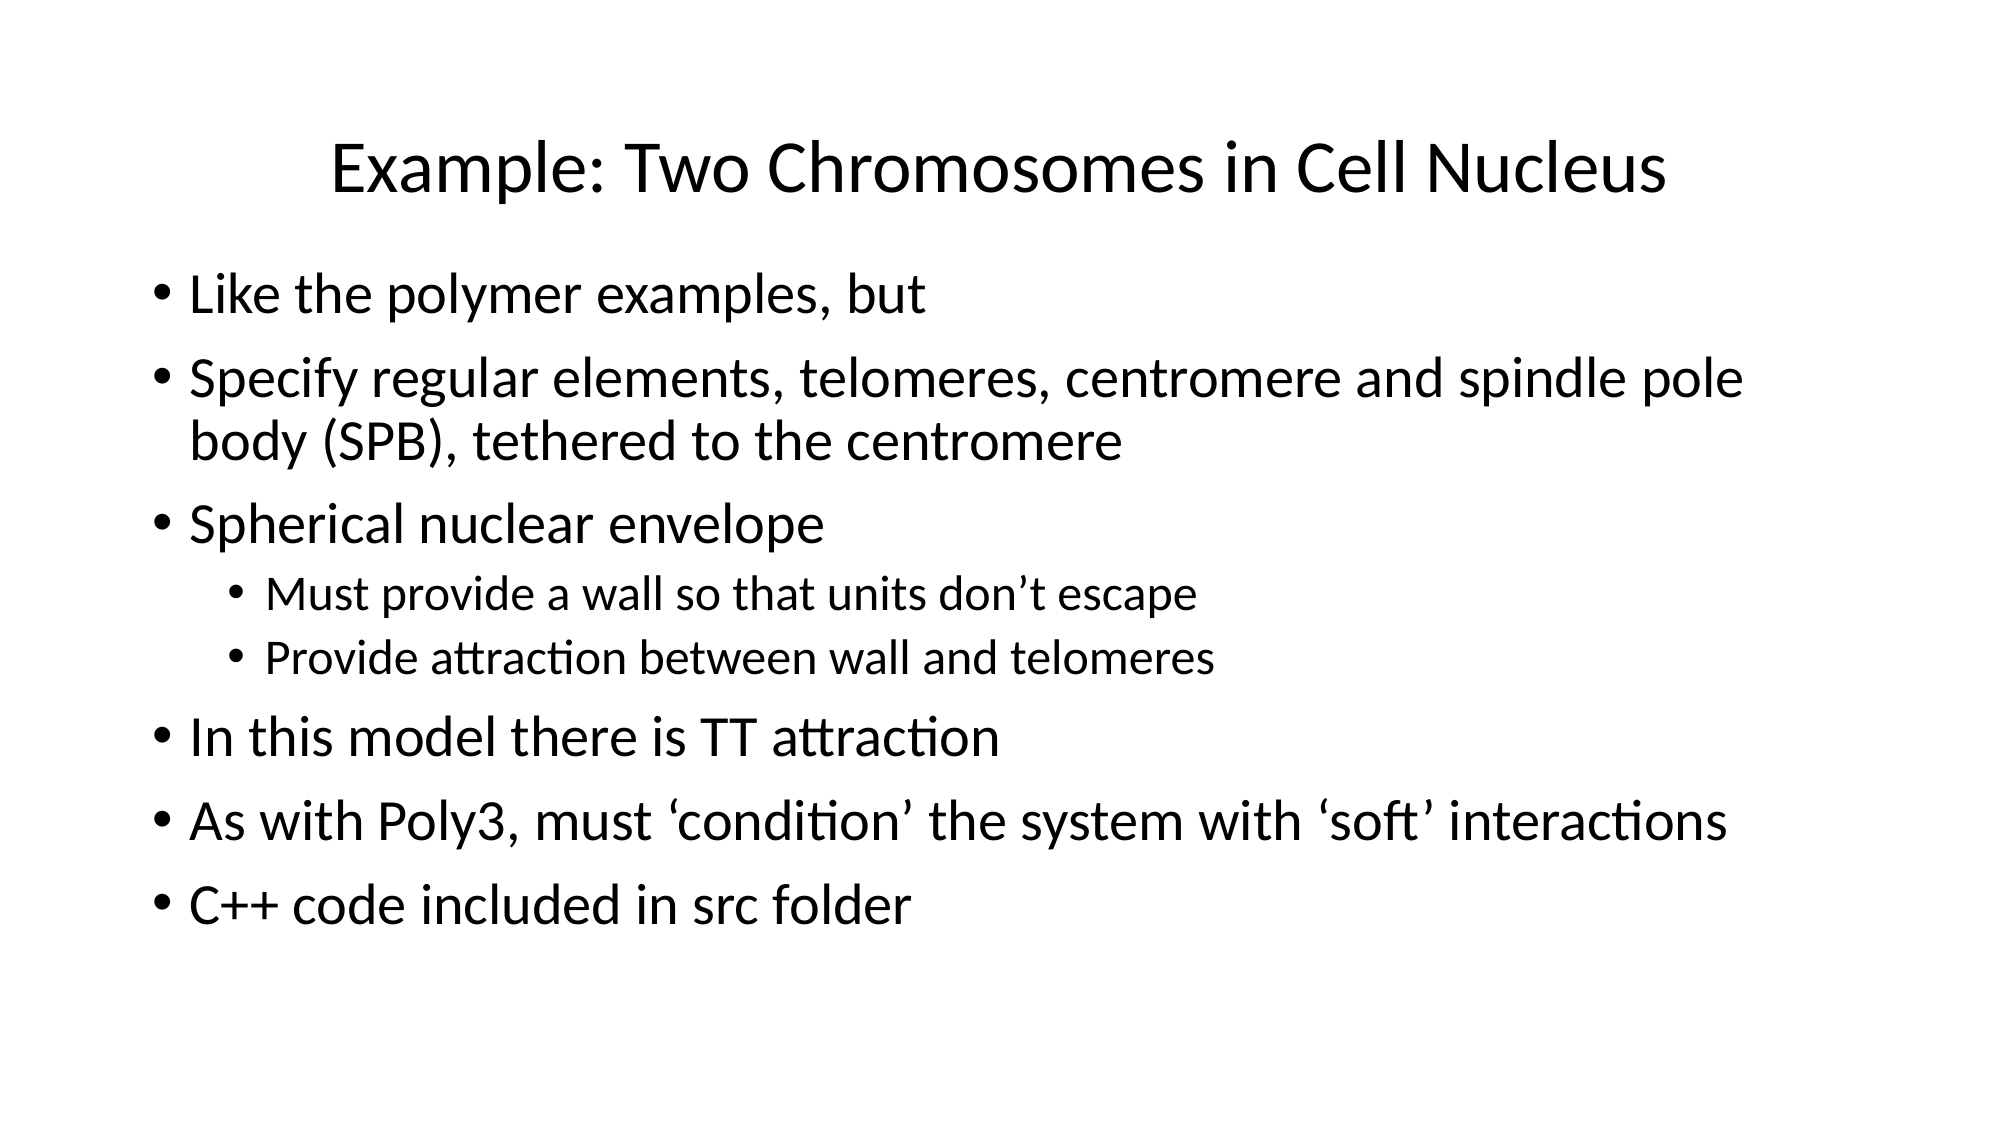

# Example: Two Chromosomes in Cell Nucleus
Like the polymer examples, but
Specify regular elements, telomeres, centromere and spindle pole body (SPB), tethered to the centromere
Spherical nuclear envelope
Must provide a wall so that units don’t escape
Provide attraction between wall and telomeres
In this model there is TT attraction
As with Poly3, must ‘condition’ the system with ‘soft’ interactions
C++ code included in src folder